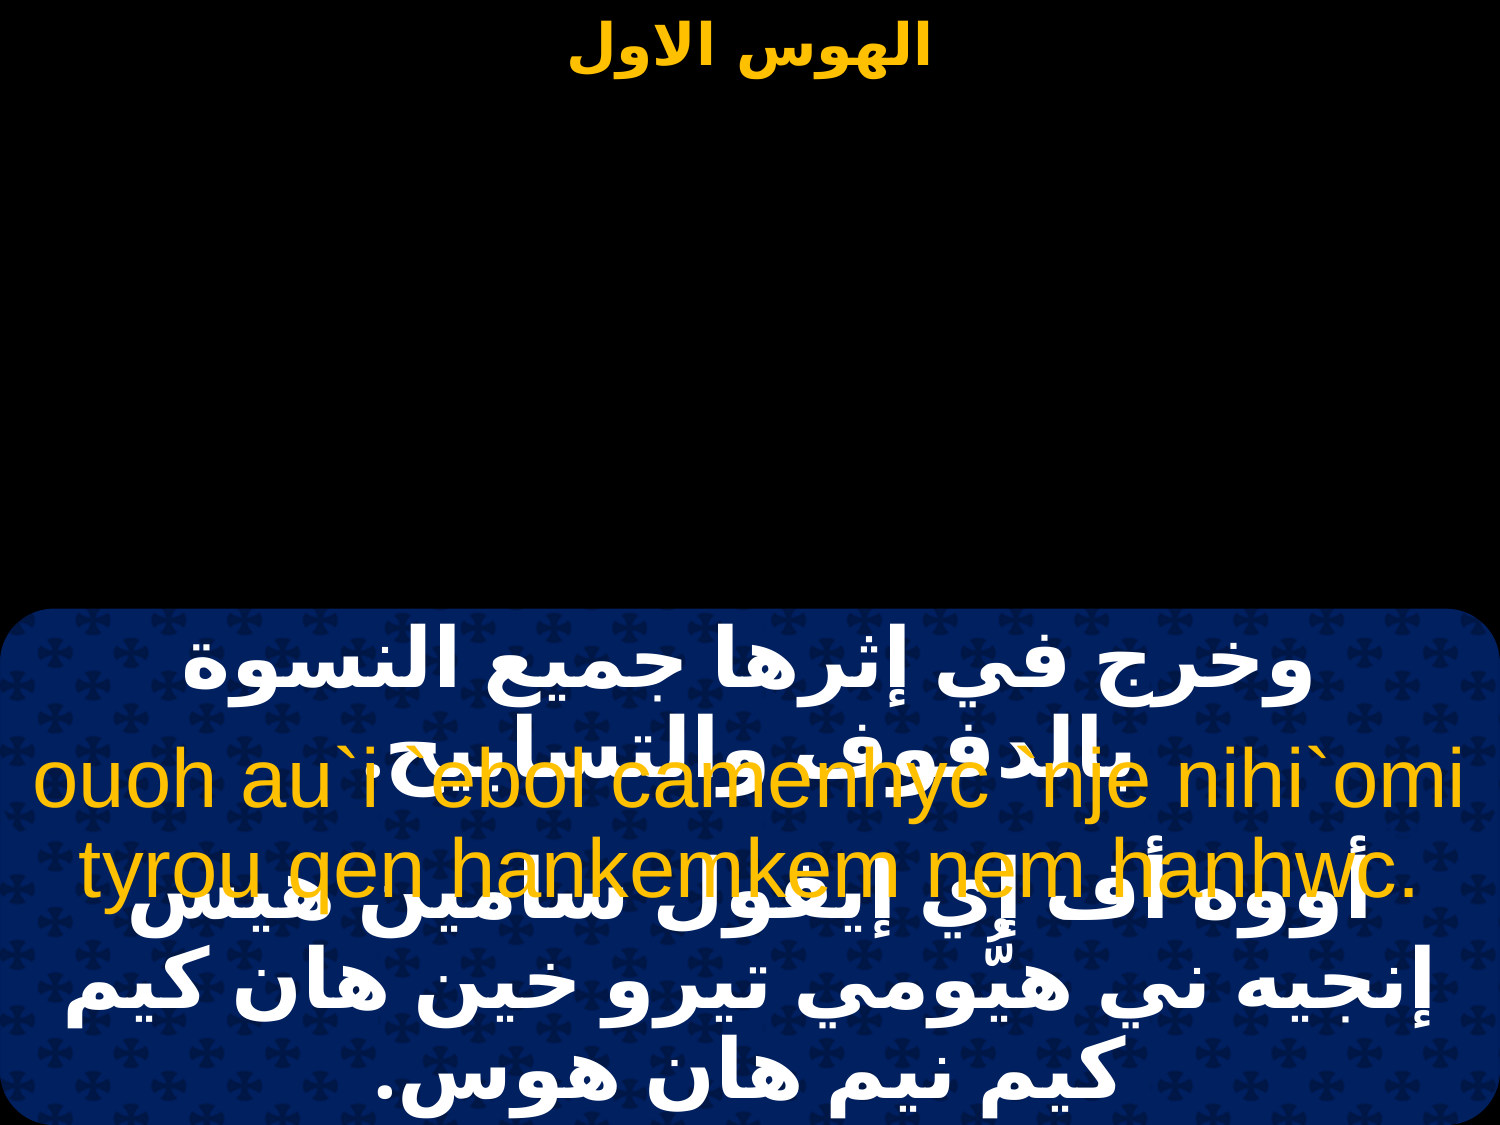

#
وخرج في إثرها جميع النسوة بالدفوف والتسابيح.
ouoh au`i `ebol camenhyc `nje nihi`omi tyrou qen hankemkem nem hanhwc.
أووه أف إي إيفول سامين هيس إنجيه ني هيُّومي تيرو خين هان كيم كيم نيم هان هوس.